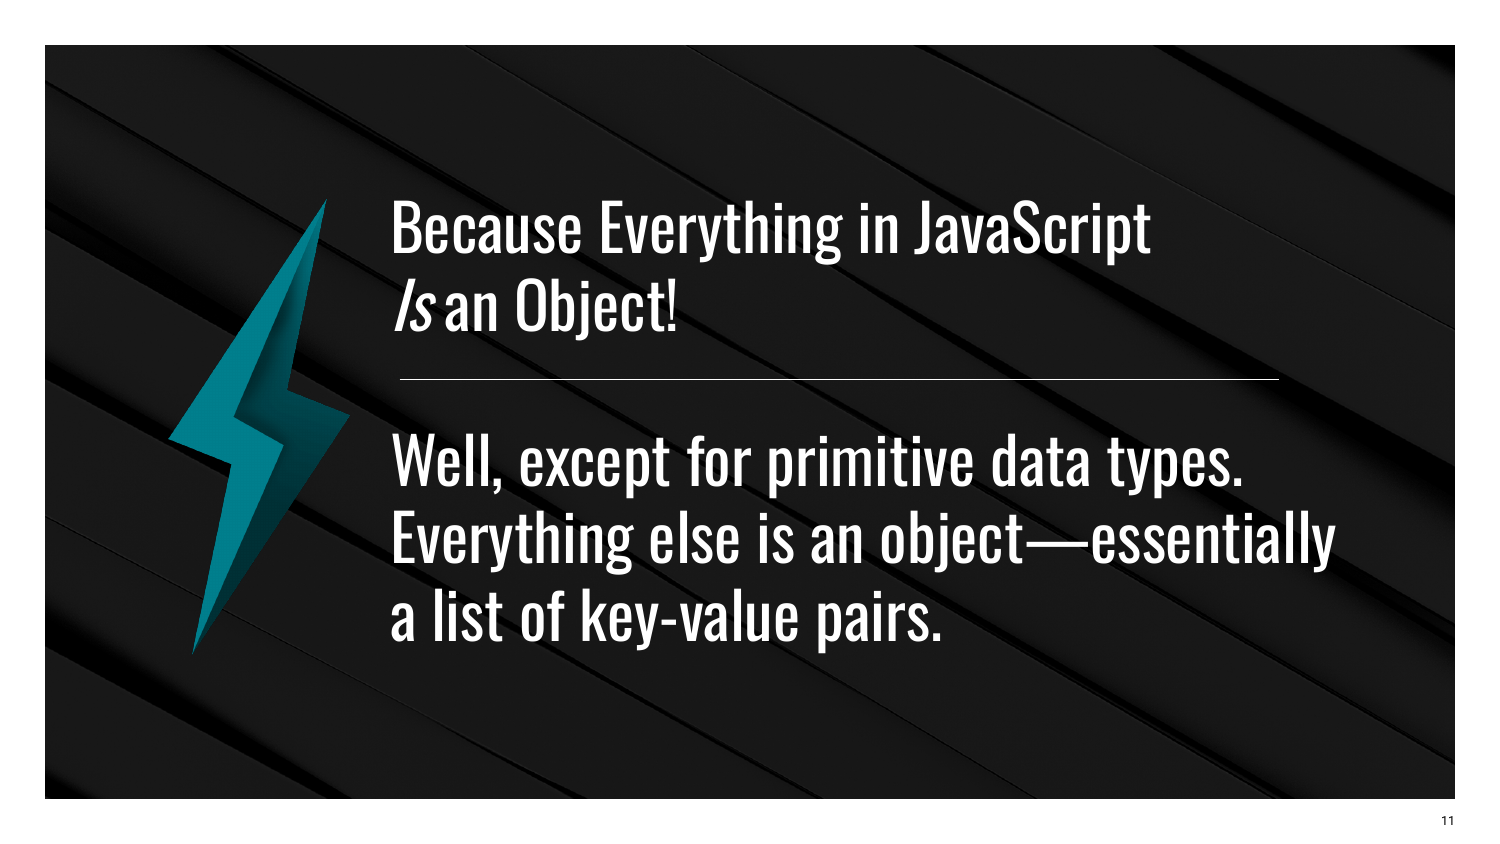

# Because Everything in JavaScript Is an Object! Well, except for primitive data types. Everything else is an object—essentially a list of key-value pairs.